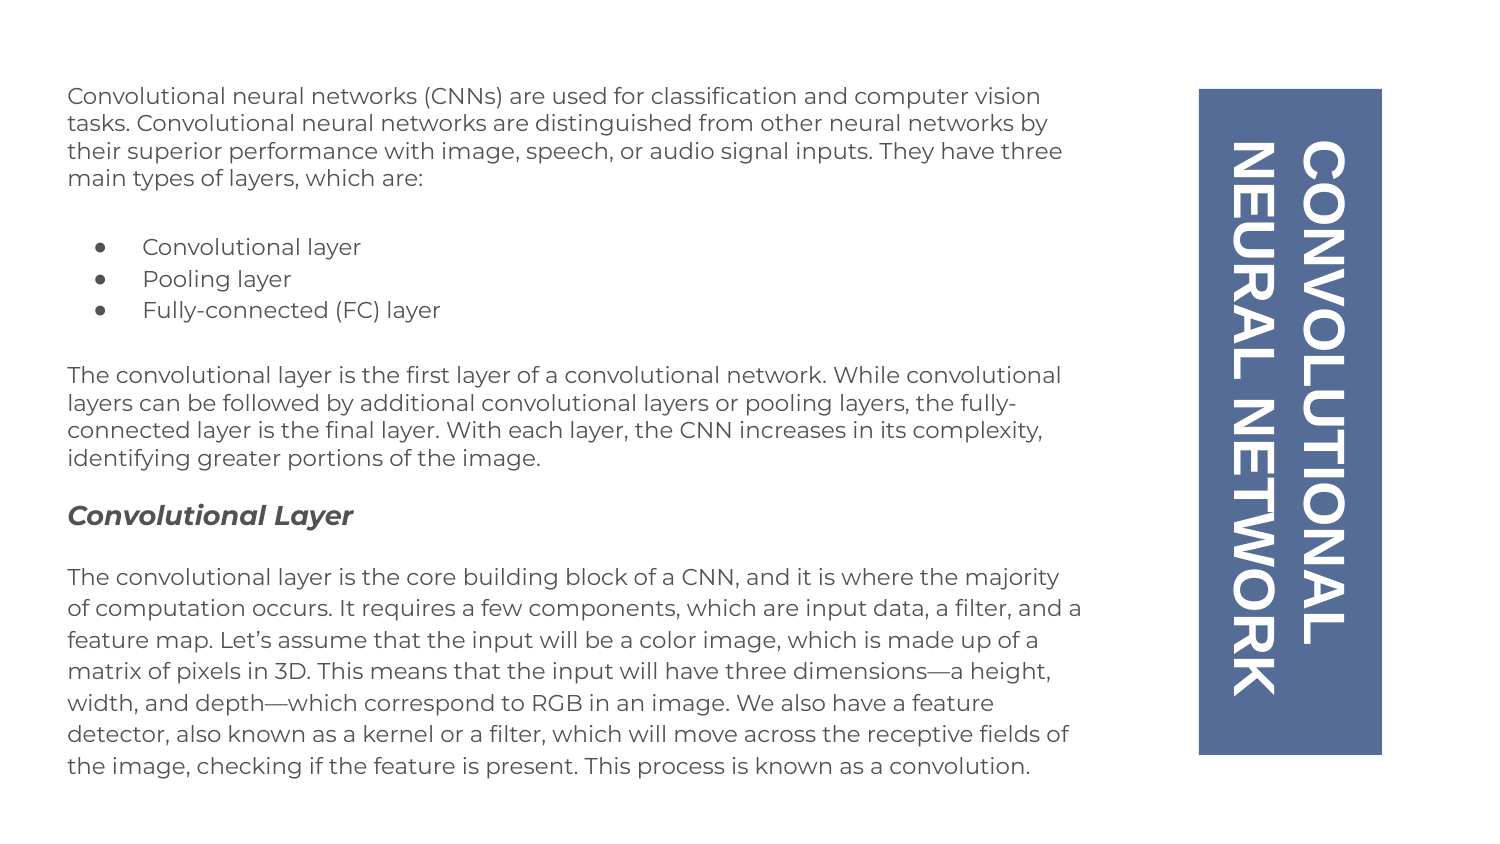

Convolutional neural networks (CNNs) are used for classification and computer vision tasks. Convolutional neural networks are distinguished from other neural networks by their superior performance with image, speech, or audio signal inputs. They have three main types of layers, which are:
Convolutional layer
Pooling layer
Fully-connected (FC) layer
The convolutional layer is the first layer of a convolutional network. While convolutional layers can be followed by additional convolutional layers or pooling layers, the fully-connected layer is the final layer. With each layer, the CNN increases in its complexity, identifying greater portions of the image.

Convolutional Layer

The convolutional layer is the core building block of a CNN, and it is where the majority of computation occurs. It requires a few components, which are input data, a filter, and a feature map. Let’s assume that the input will be a color image, which is made up of a matrix of pixels in 3D. This means that the input will have three dimensions—a height, width, and depth—which correspond to RGB in an image. We also have a feature detector, also known as a kernel or a filter, which will move across the receptive fields of the image, checking if the feature is present. This process is known as a convolution.

# CONVOLUTIONAL
NEURAL NETWORK